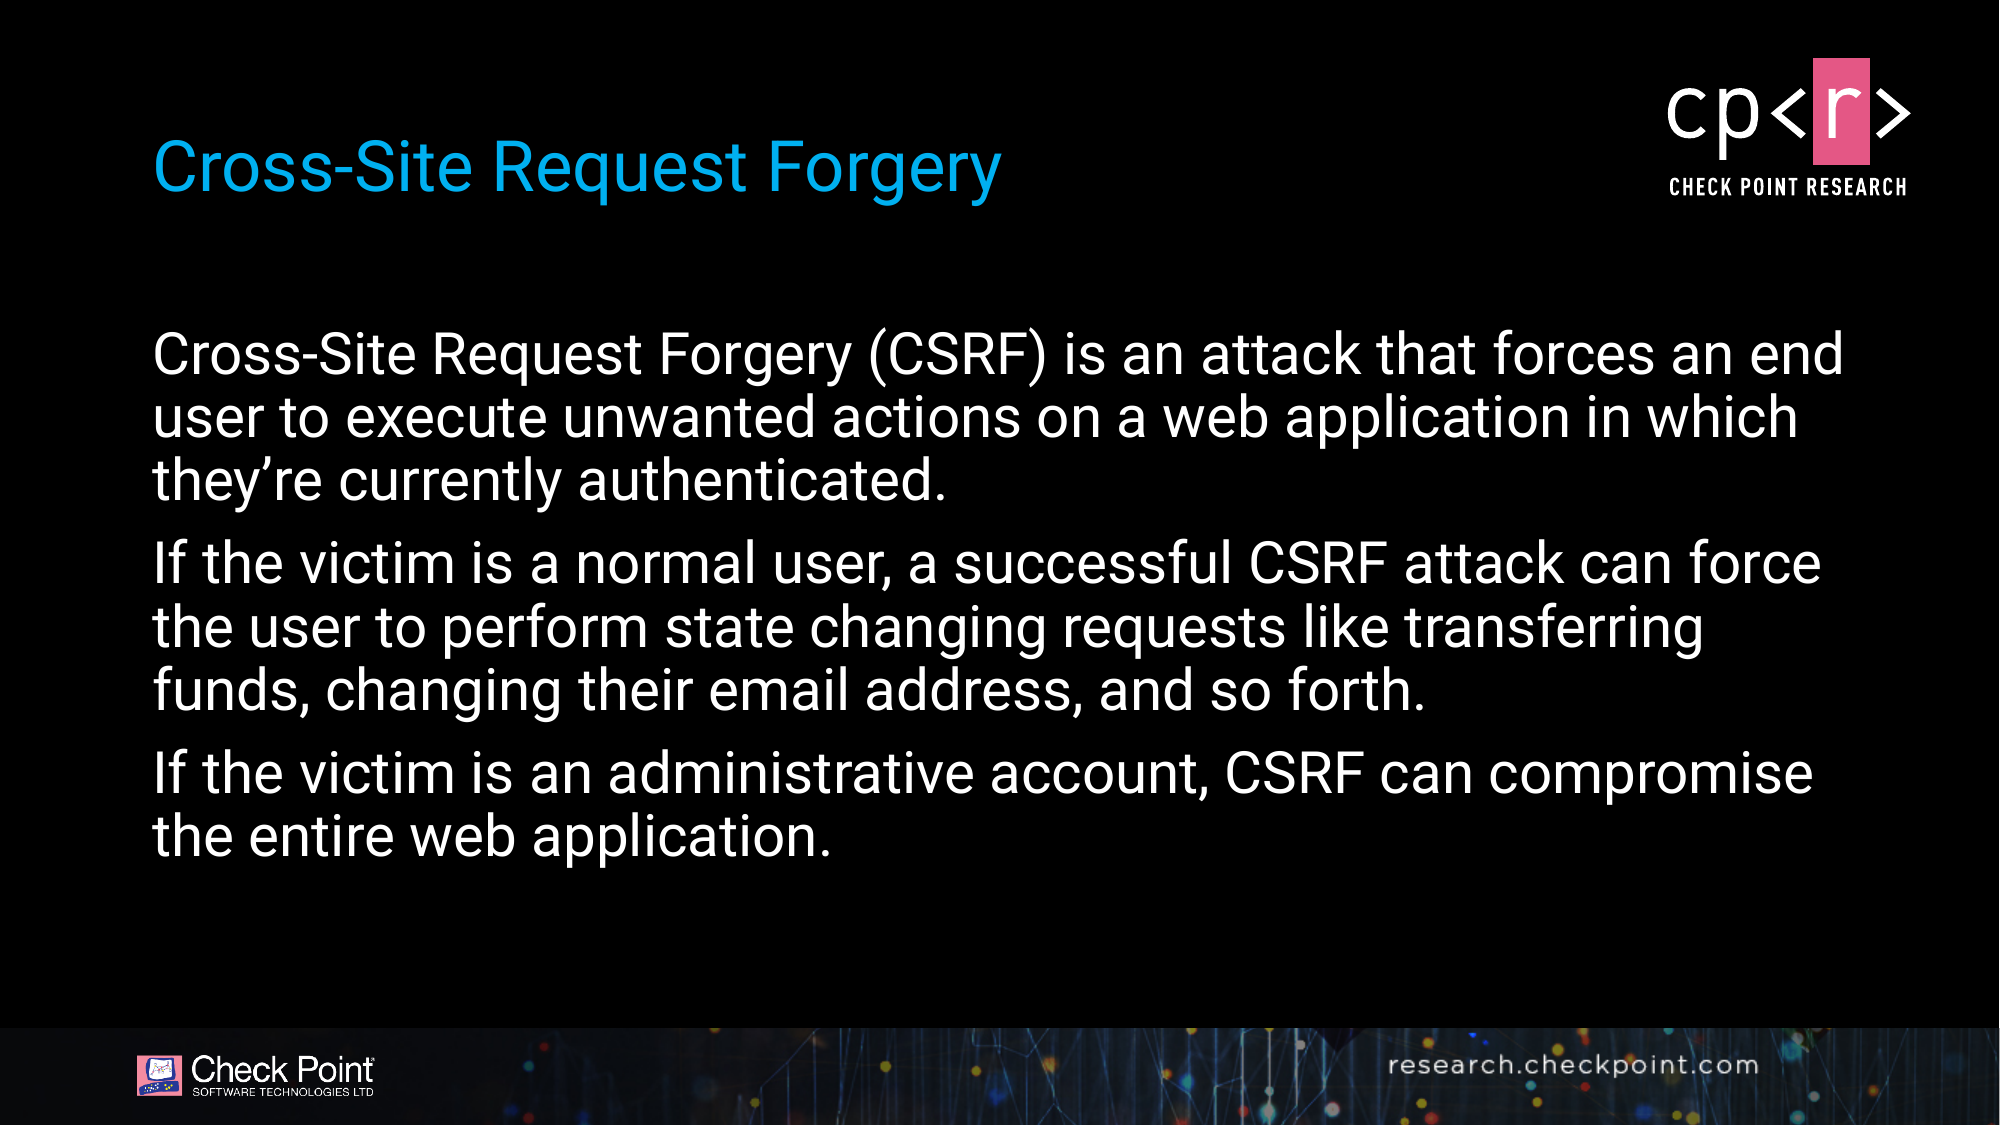

# Cross-Site Request Forgery
Cross-Site Request Forgery (CSRF) is an attack that forces an end user to execute unwanted actions on a web application in which they’re currently authenticated.
If the victim is a normal user, a successful CSRF attack can force the user to perform state changing requests like transferring funds, changing their email address, and so forth.
If the victim is an administrative account, CSRF can compromise the entire web application.